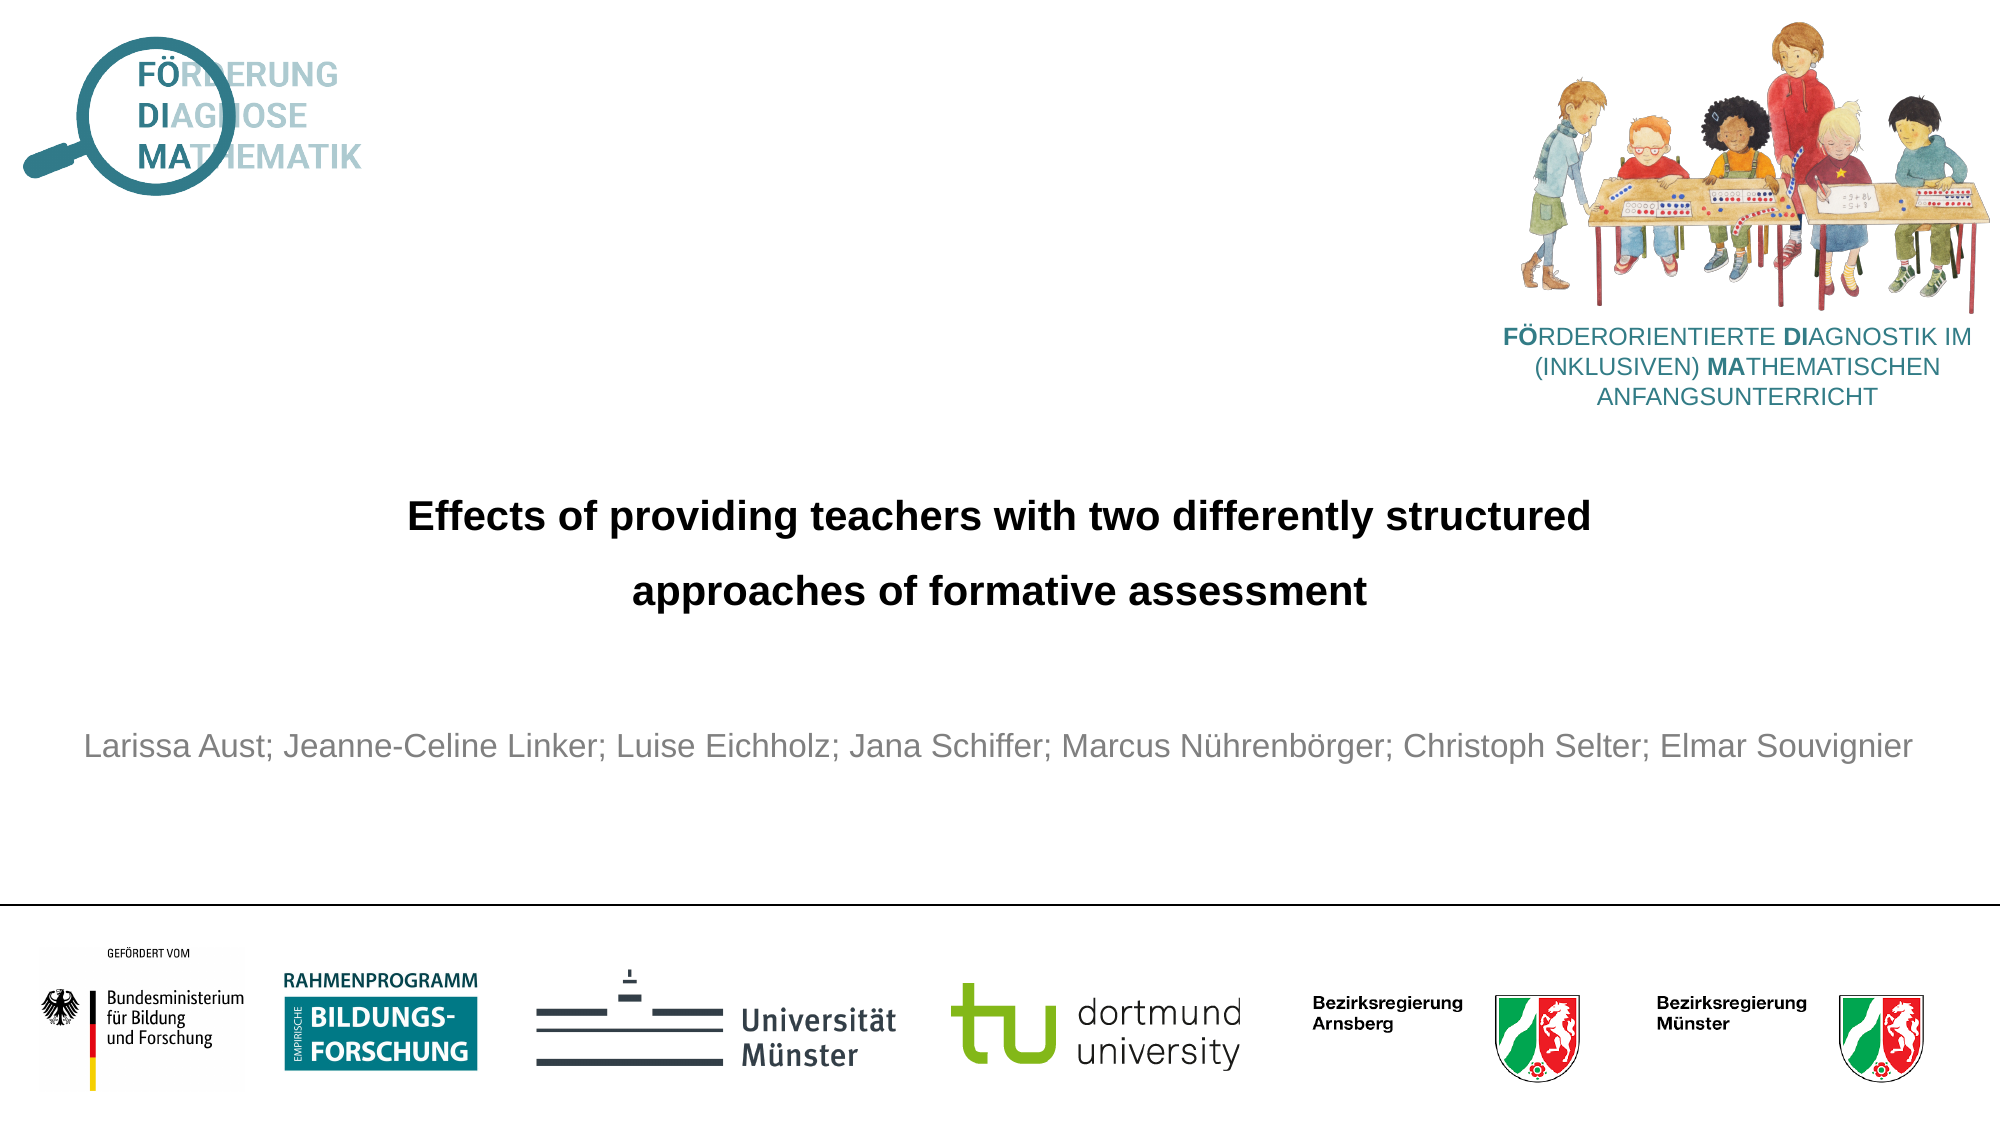

Effects of providing teachers with two differently structured
approaches of formative assessment
Larissa Aust; Jeanne-Celine Linker; Luise Eichholz; Jana Schiffer; Marcus Nührenbörger; Christoph Selter; Elmar Souvignier